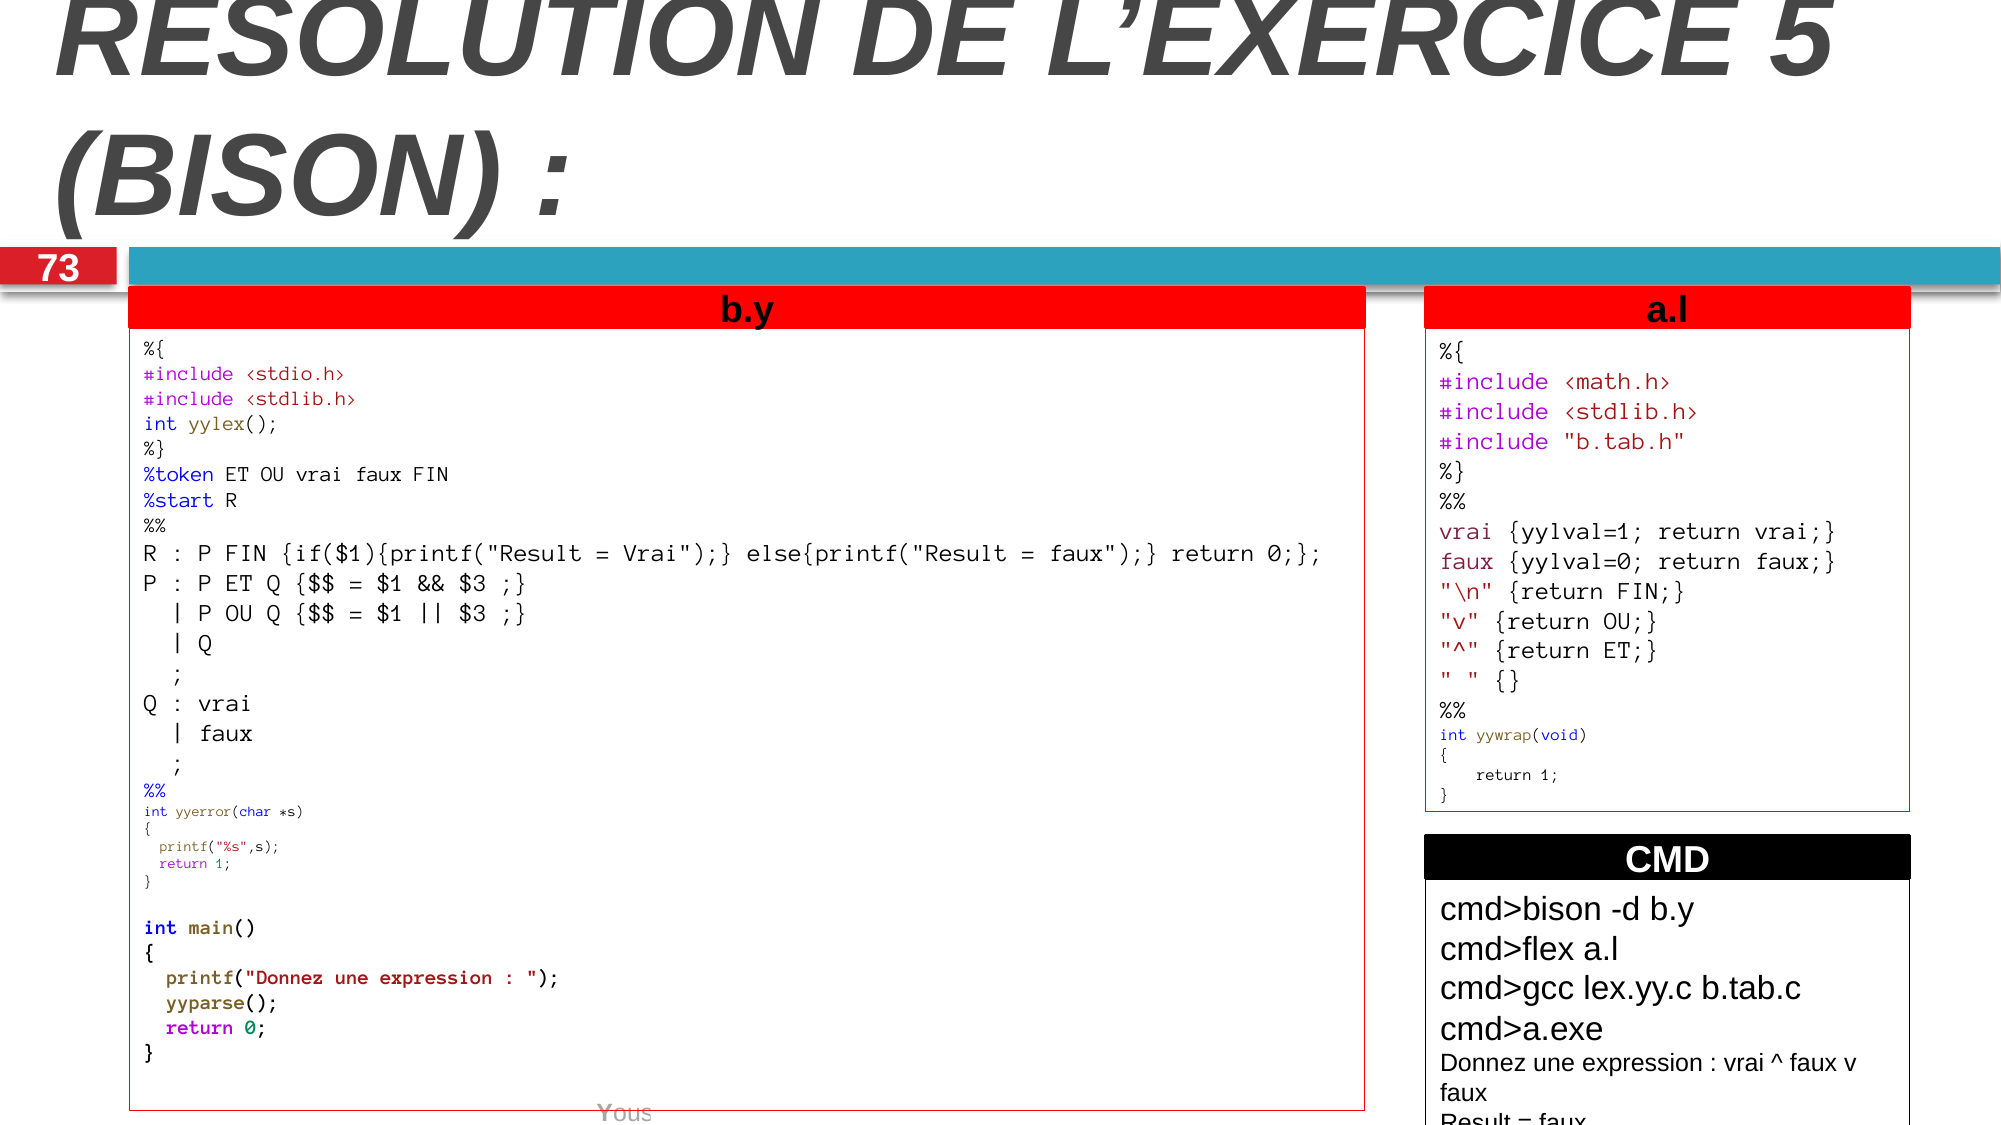

# RÉSOLUTION DE L’EXERCICE 5 (BISON) :
73
b.y
a.l
%{
#include <stdio.h>
#include <stdlib.h>
int yylex();
%}
%token ET OU vrai faux FIN
%start R
%%
R : P FIN {if($1){printf("Result = Vrai");} else{printf("Result = faux");} return 0;};
P : P ET Q {$$ = $1 && $3 ;}
  | P OU Q {$$ = $1 || $3 ;}
  | Q
  ;
Q : vrai
  | faux
  ;
%%
int yyerror(char *s)
{
  printf("%s",s);
  return 1;
}
int main()
{
  printf("Donnez une expression : ");
  yyparse();
  return 0;
}

%{
#include <math.h>
#include <stdlib.h>
#include "b.tab.h"
%}
%%
vrai {yylval=1; return vrai;}
faux {yylval=0; return faux;}
"\n" {return FIN;}
"v" {return OU;}
"^" {return ET;}
" " {}
%%
int yywrap(void)
{
    return 1;
}
CMD
cmd>bison -d b.y
cmd>flex a.l
cmd>gcc lex.yy.c b.tab.c
cmd>a.exe
Donnez une expression : vrai ^ faux v faux
Result = faux